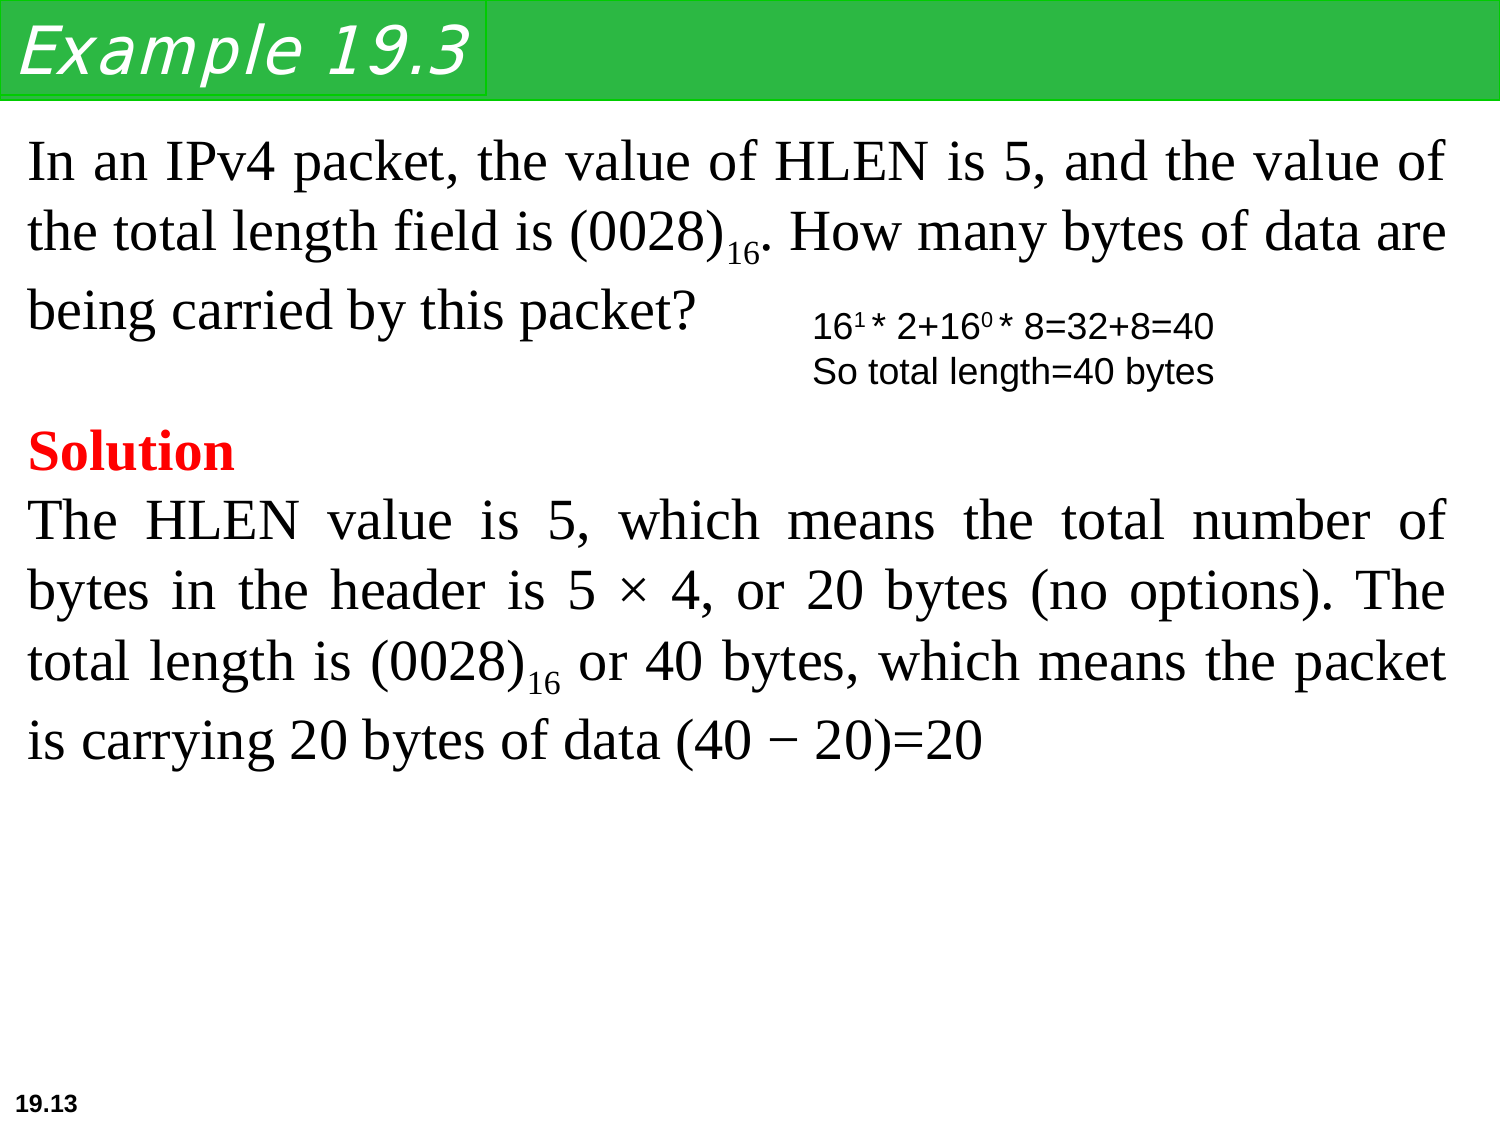

Example 19.3
In an IPv4 packet, the value of HLEN is 5, and the value of the total length field is (0028)16. How many bytes of data are being carried by this packet?

Solution
The HLEN value is 5, which means the total number of bytes in the header is 5 × 4, or 20 bytes (no options). The total length is (0028)16 or 40 bytes, which means the packet is carrying 20 bytes of data (40 − 20)=20
161 * 2+160 * 8=32+8=40
So total length=40 bytes
19.13